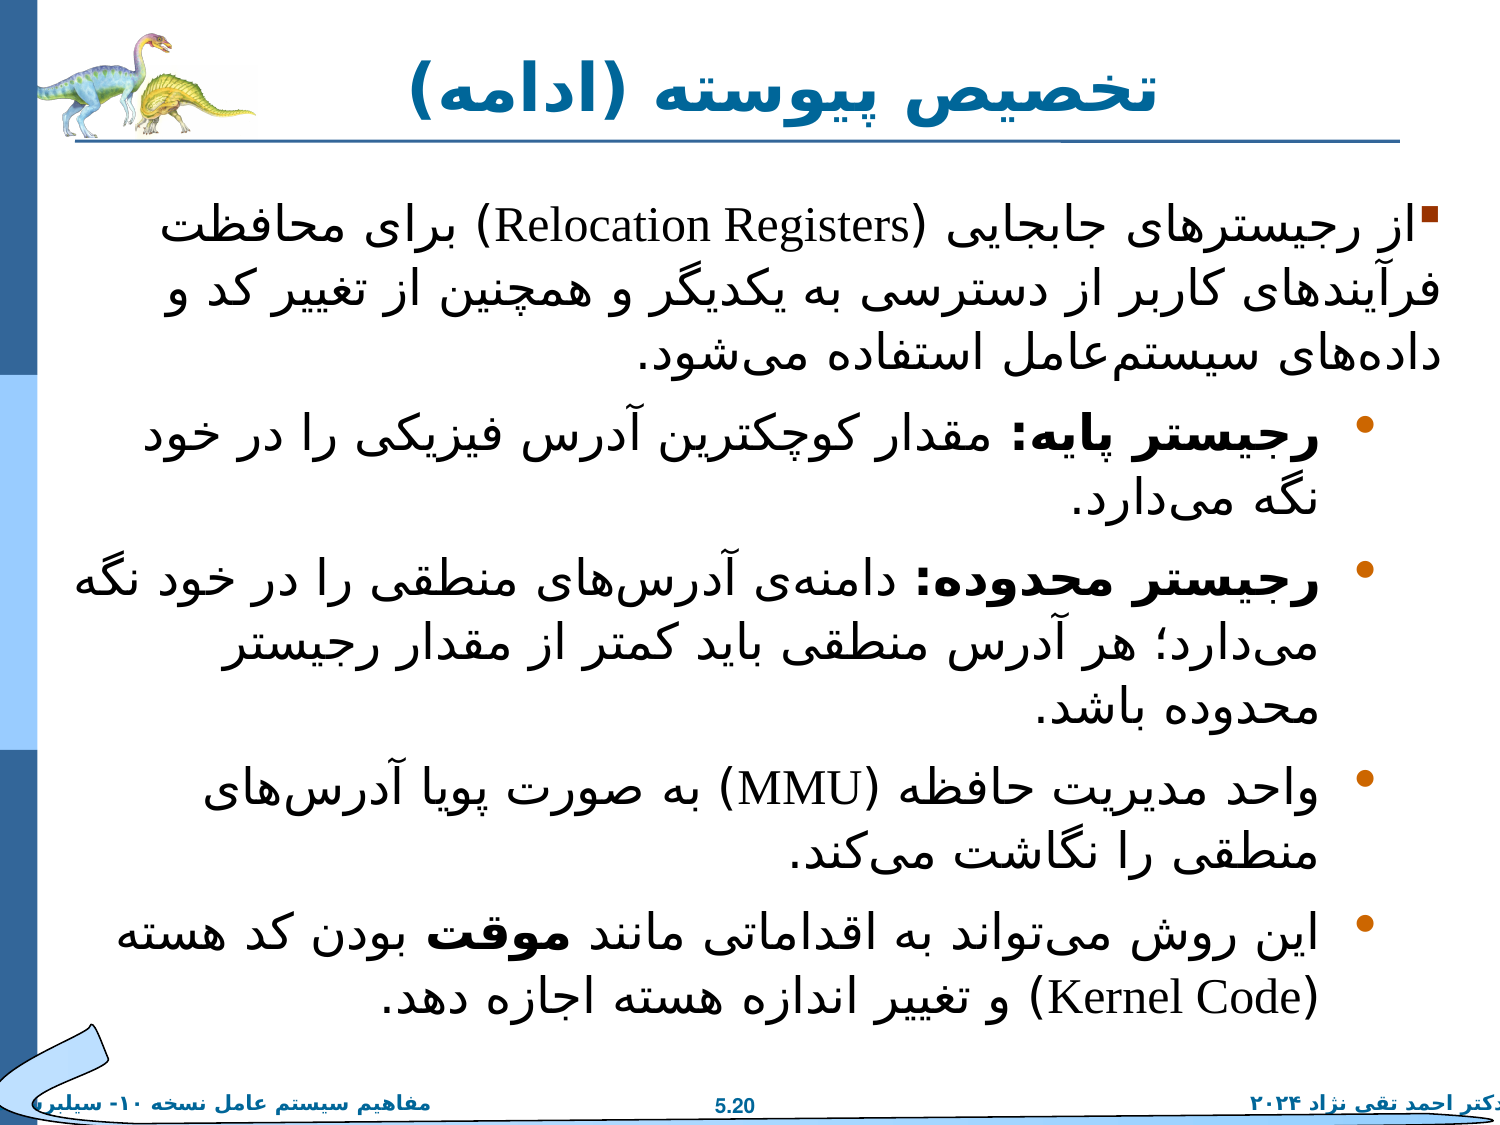

# تخصیص پیوسته (ادامه)
از رجیسترهای جابجایی (Relocation Registers) برای محافظت فرآیندهای کاربر از دسترسی به یکدیگر و همچنین از تغییر کد و داده‌های سیستم‌عامل استفاده می‌شود.
رجیستر پایه: مقدار کوچکترین آدرس فیزیکی را در خود نگه می‌دارد.
رجیستر محدوده: دامنه‌ی آدرس‌های منطقی را در خود نگه می‌دارد؛ هر آدرس منطقی باید کمتر از مقدار رجیستر محدوده باشد.
واحد مدیریت حافظه (MMU) به صورت پویا آدرس‌های منطقی را نگاشت می‌کند.
این روش می‌تواند به اقداماتی مانند موقت بودن کد هسته (Kernel Code) و تغییر اندازه هسته اجازه دهد.